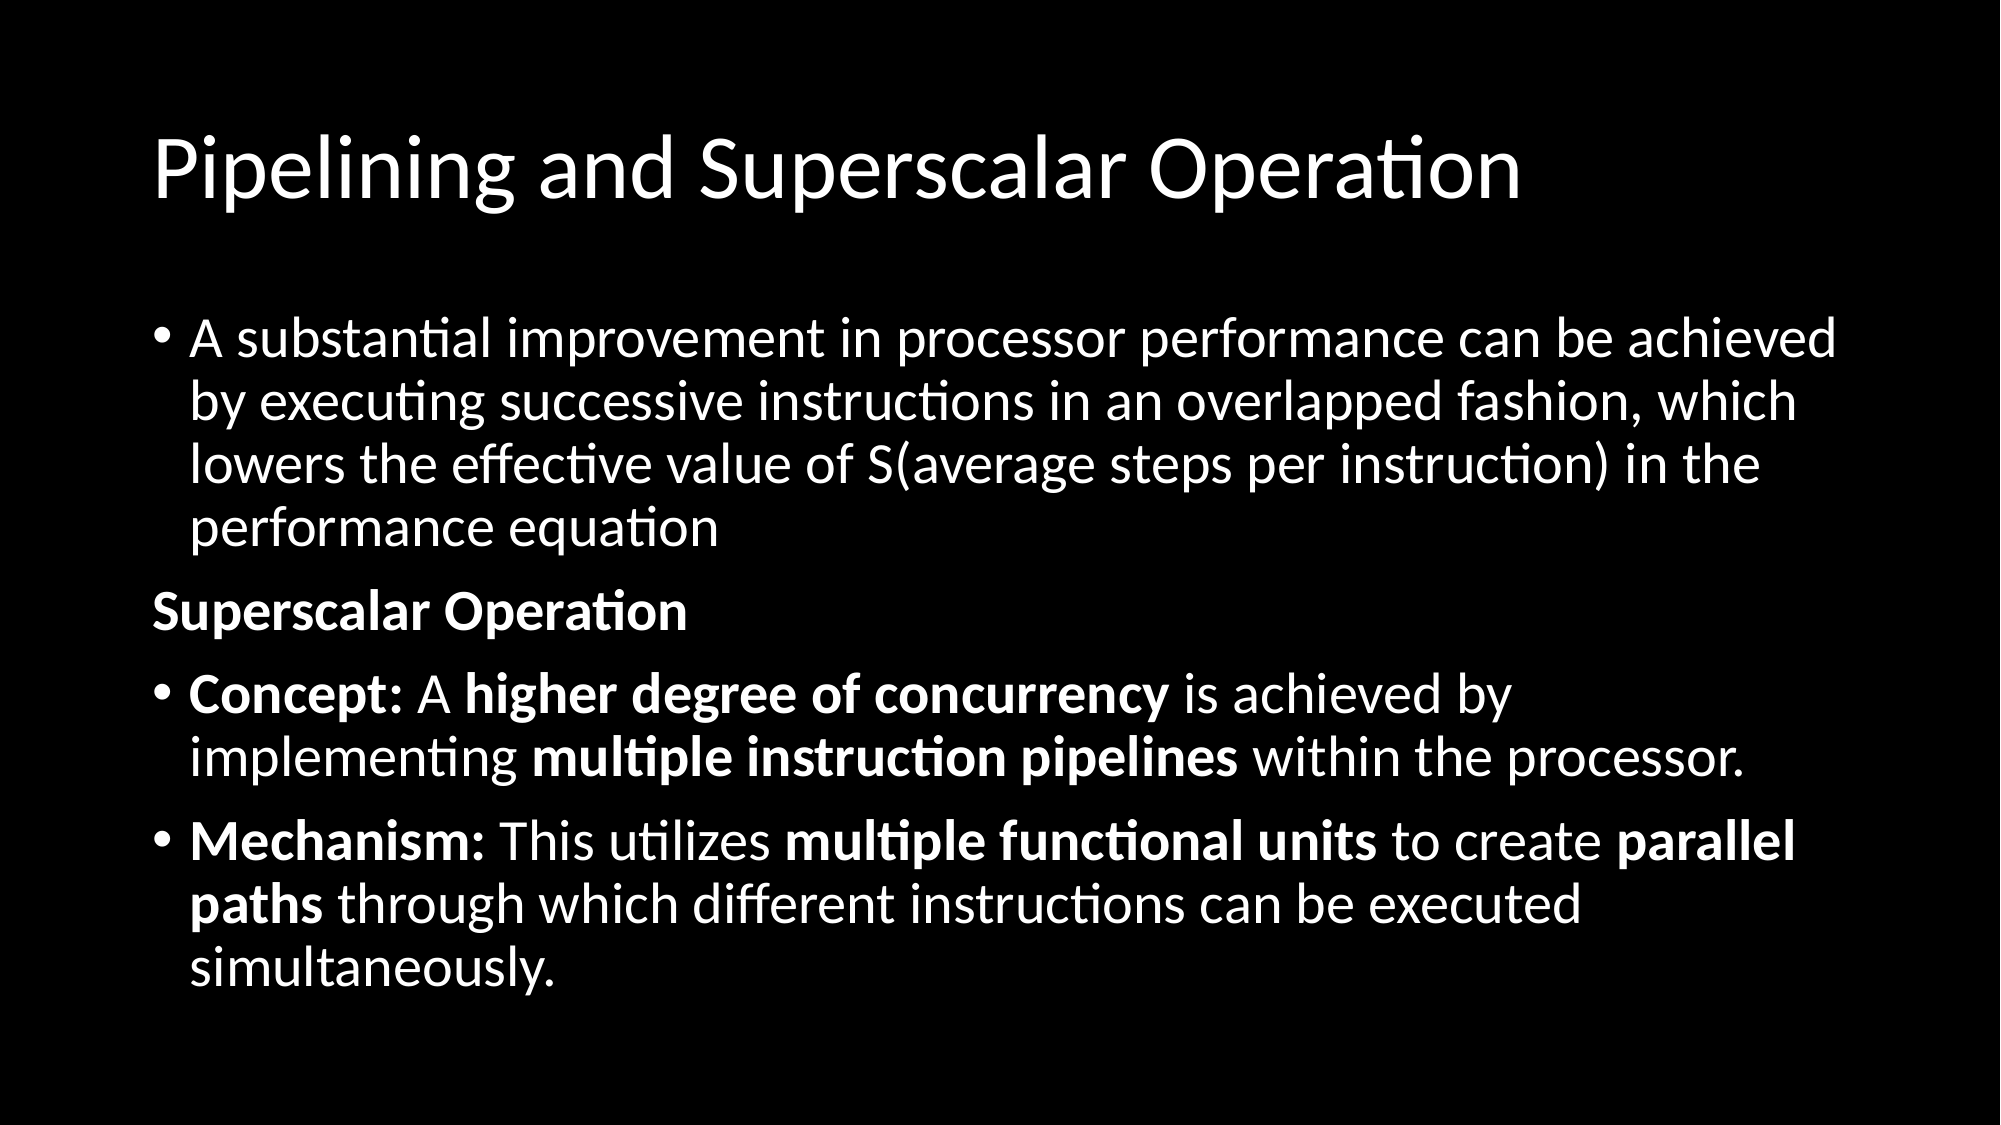

# Pipelining and Superscalar Operation
A substantial improvement in processor performance can be achieved by executing successive instructions in an overlapped fashion, which lowers the effective value of S(average steps per instruction) in the performance equation
Superscalar Operation
Concept: A higher degree of concurrency is achieved by implementing multiple instruction pipelines within the processor.
Mechanism: This utilizes multiple functional units to create parallel paths through which different instructions can be executed simultaneously.